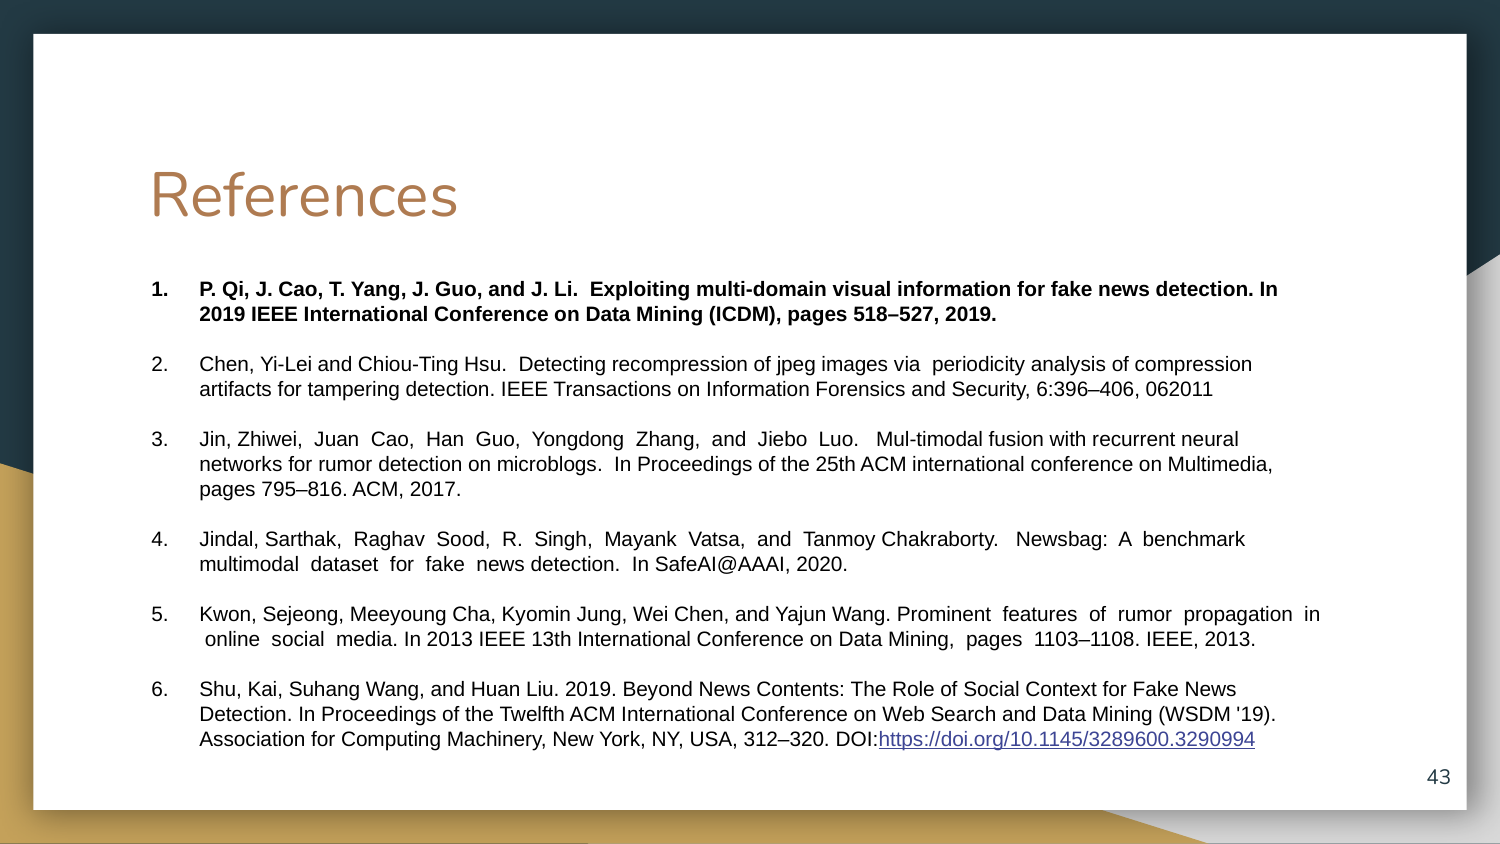

# References
P. Qi, J. Cao, T. Yang, J. Guo, and J. Li.  Exploiting multi-domain visual information for fake news detection. In 2019 IEEE International Conference on Data Mining (ICDM), pages 518–527, 2019.

Chen, Yi-Lei and Chiou-Ting Hsu.  Detecting recompression of jpeg images via  periodicity analysis of compression  artifacts for tampering detection. IEEE Transactions on Information Forensics and Security, 6:396–406, 062011

Jin, Zhiwei,  Juan  Cao,  Han  Guo,  Yongdong  Zhang,  and  Jiebo  Luo.   Mul-timodal fusion with recurrent neural networks for rumor detection on microblogs.  In Proceedings of the 25th ACM international conference on Multimedia, pages 795–816. ACM, 2017.

Jindal, Sarthak,  Raghav  Sood,  R.  Singh,  Mayank  Vatsa,  and  Tanmoy Chakraborty.   Newsbag:  A  benchmark  multimodal  dataset  for  fake  news detection.  In SafeAI@AAAI, 2020.

Kwon, Sejeong, Meeyoung Cha, Kyomin Jung, Wei Chen, and Yajun Wang. Prominent  features  of  rumor  propagation  in  online  social  media. In 2013 IEEE 13th International Conference on Data Mining,  pages  1103–1108. IEEE, 2013.

Shu, Kai, Suhang Wang, and Huan Liu. 2019. Beyond News Contents: The Role of Social Context for Fake News Detection. In Proceedings of the Twelfth ACM International Conference on Web Search and Data Mining (WSDM '19). Association for Computing Machinery, New York, NY, USA, 312–320. DOI:https://doi.org/10.1145/3289600.3290994
43